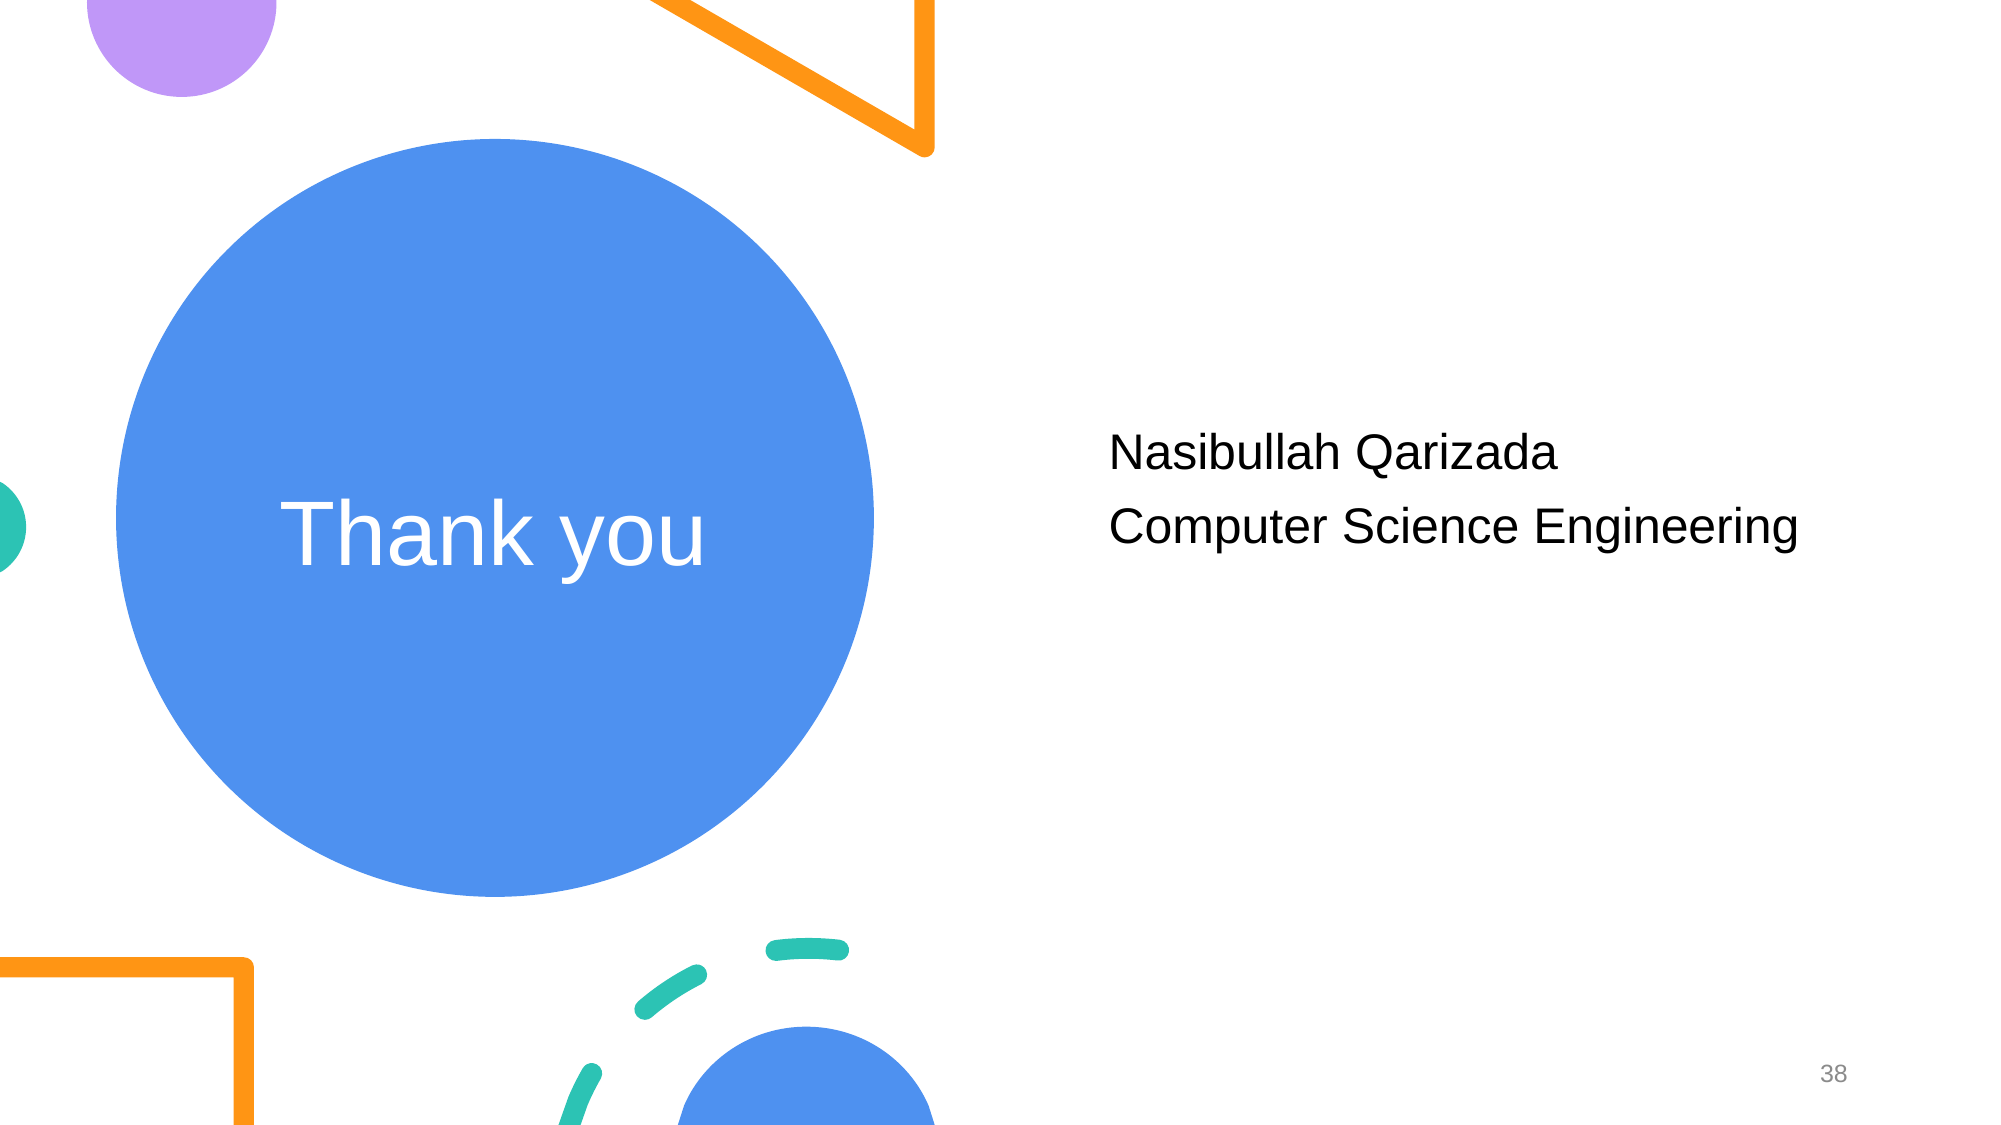

# Thank you
Nasibullah Qarizada
Computer Science Engineering
38